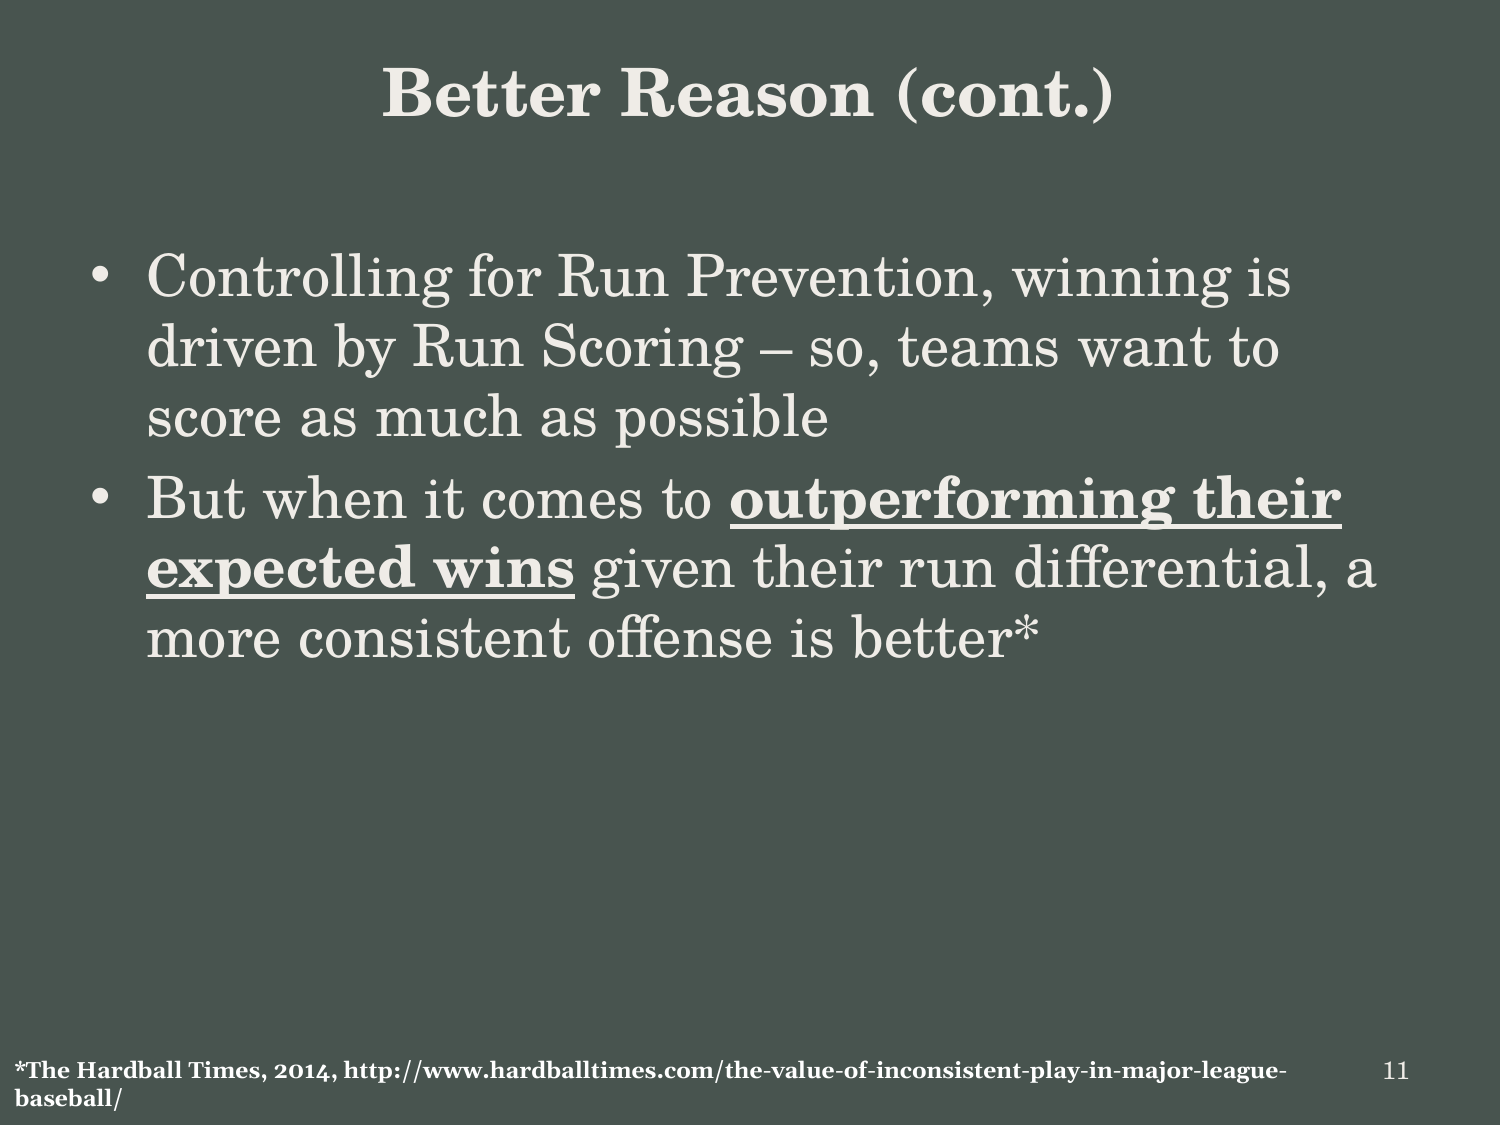

# Better Reason (cont.)

Controlling for Run Prevention, winning is driven by Run Scoring – so, teams want to score as much as possible
But when it comes to outperforming their expected wins given their run differential, a more consistent offense is better*
11
*The Hardball Times, 2014, http://www.hardballtimes.com/the-value-of-inconsistent-play-in-major-league-baseball/